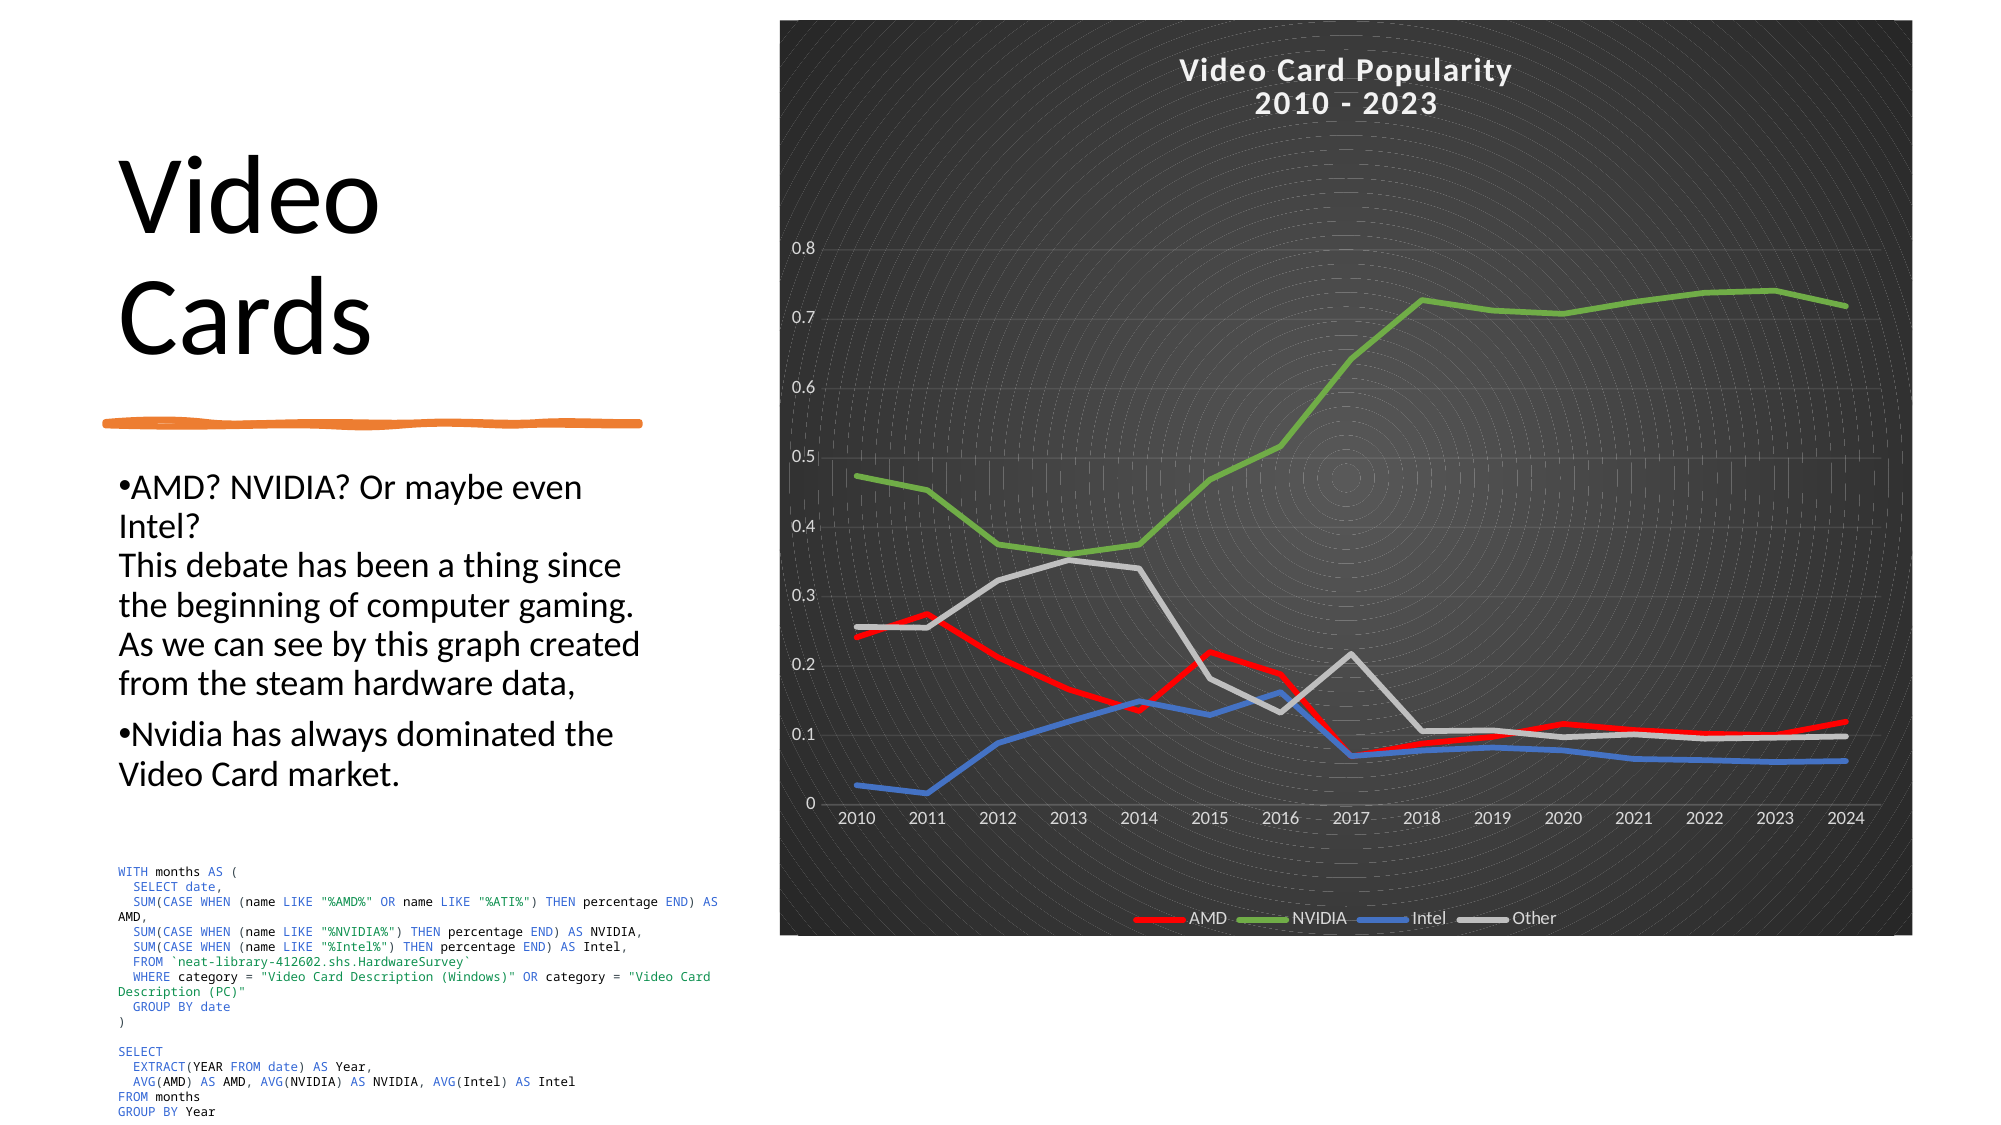

### Chart: Video Card Popularity
2010 - 2023

| Category | AMD | NVIDIA | Intel | Other |
|---|---|---|---|---|
| 2010 | 0.2413 | 0.474133333 | 0.028166667 | 0.2564 |
| 2011 | 0.27502 | 0.45352 | 0.01618 | 0.25528 |
| 2012 | 0.212544444 | 0.375277778 | 0.088788889 | 0.323388889 |
| 2013 | 0.166288889 | 0.3611 | 0.119877778 | 0.352733333 |
| 2014 | 0.135133333 | 0.375022222 | 0.149222222 | 0.340622222 |
| 2015 | 0.22028 | 0.4687 | 0.129275 | 0.181745 |
| 2016 | 0.188155556 | 0.516877778 | 0.162377778 | 0.132588889 |
| 2017 | 0.0695 | 0.64298 | 0.070025 | 0.217495 |
| 2018 | 0.088127273 | 0.727718182 | 0.078127273 | 0.106027273 |
| 2019 | 0.097754545 | 0.712572727 | 0.0825 | 0.107172727 |
| 2020 | 0.116522222 | 0.707855556 | 0.078311111 | 0.097311111 |
| 2021 | 0.1077 | 0.7249375 | 0.0659375 | 0.101425 |
| 2022 | 0.102309091 | 0.738181818 | 0.064245455 | 0.095263636 |
| 2023 | 0.100454545 | 0.741272727 | 0.061545455 | 0.096727273 |
| 2024 | 0.1196 | 0.7189 | 0.063 | 0.0985 |
# Video Cards

AMD? NVIDIA? Or maybe even Intel?
This debate has been a thing since the beginning of computer gaming.
As we can see by this graph created from the steam hardware data,
Nvidia has always dominated the Video Card market.
WITH months AS (
  SELECT date,
  SUM(CASE WHEN (name LIKE "%AMD%" OR name LIKE "%ATI%") THEN percentage END) AS AMD,
  SUM(CASE WHEN (name LIKE "%NVIDIA%") THEN percentage END) AS NVIDIA,
  SUM(CASE WHEN (name LIKE "%Intel%") THEN percentage END) AS Intel,
  FROM `neat-library-412602.shs.HardwareSurvey`
  WHERE category = "Video Card Description (Windows)" OR category = "Video Card Description (PC)"
  GROUP BY date
)
SELECT
  EXTRACT(YEAR FROM date) AS Year,
  AVG(AMD) AS AMD, AVG(NVIDIA) AS NVIDIA, AVG(Intel) AS Intel
FROM months
GROUP BY Year